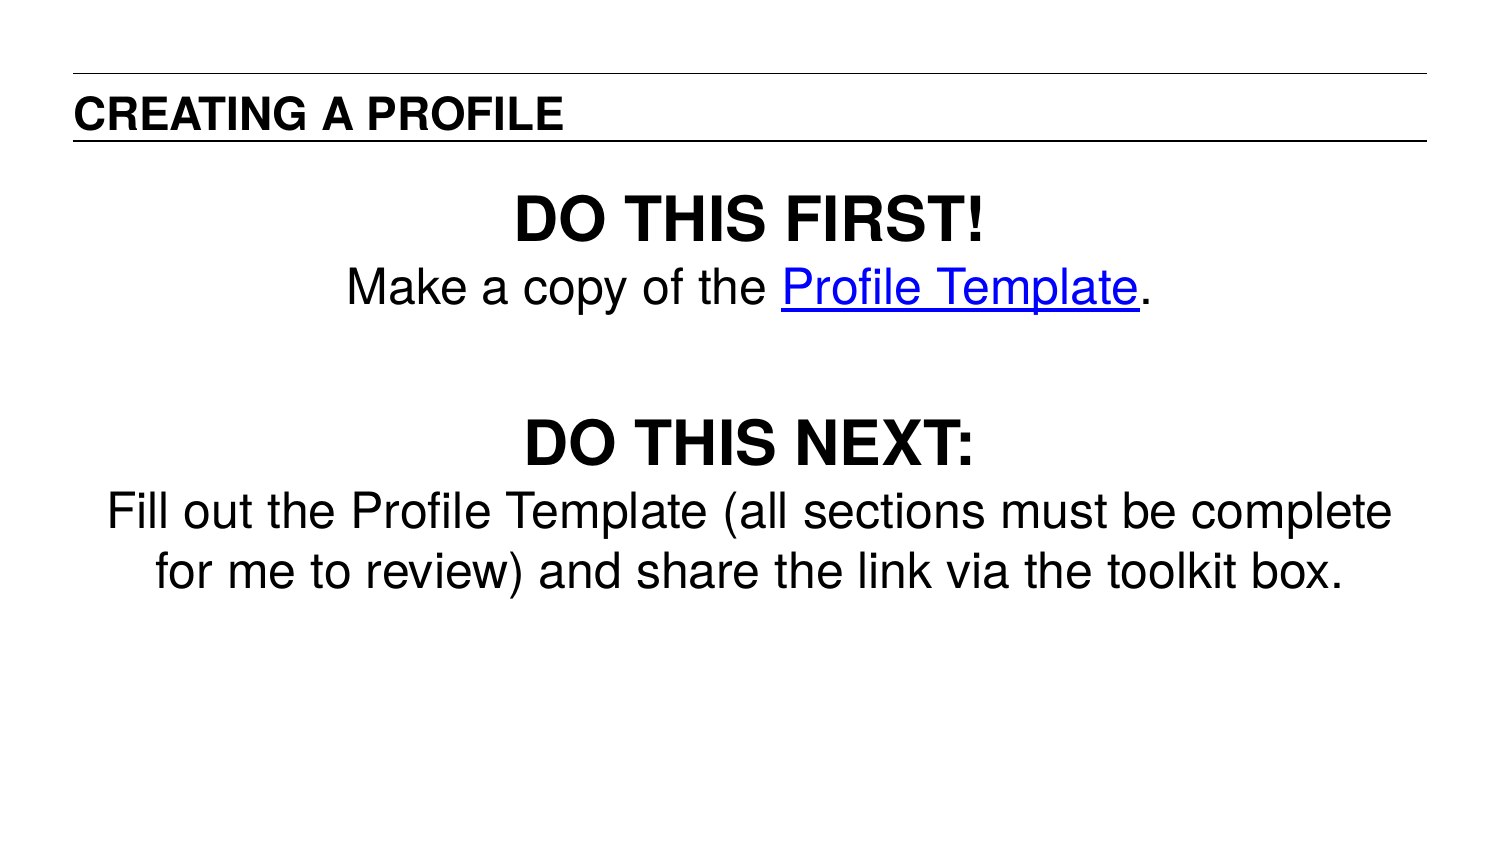

CREATING A PROFILE
DO THIS FIRST!
Make a copy of the Profile Template.
DO THIS NEXT:
Fill out the Profile Template (all sections must be complete for me to review) and share the link via the toolkit box.